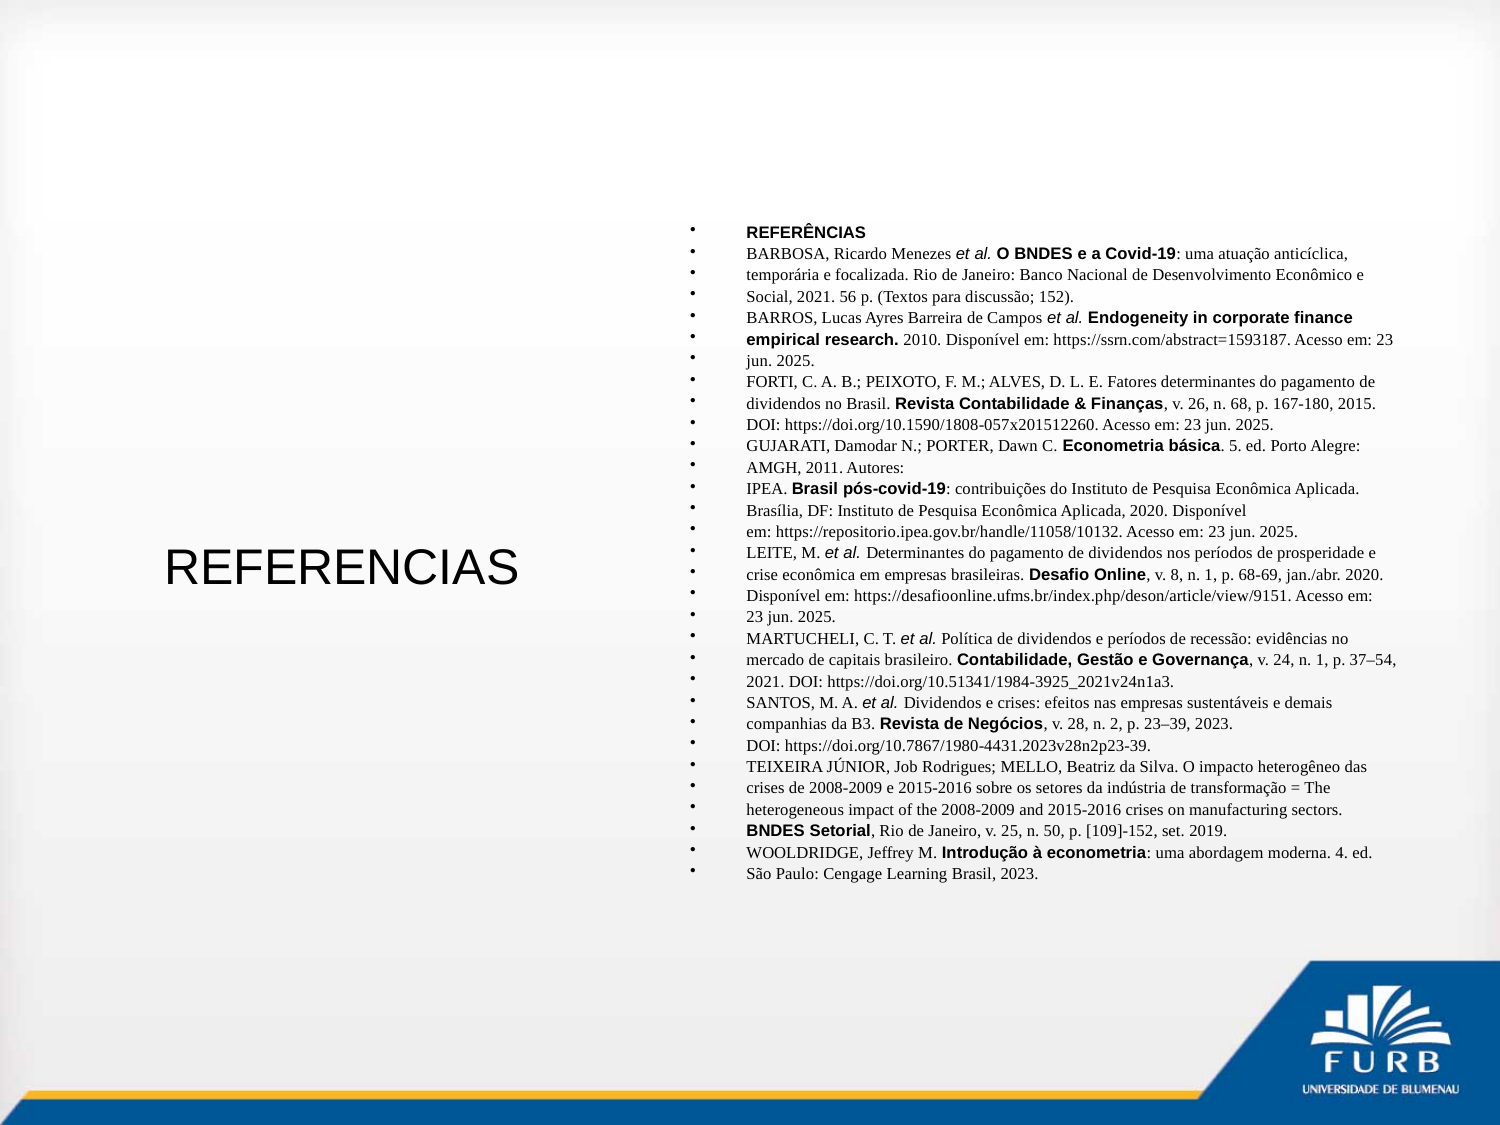

# REFERENCIAS
REFERÊNCIAS
BARBOSA, Ricardo Menezes et al. O BNDES e a Covid-19: uma atuação anticíclica,
temporária e focalizada. Rio de Janeiro: Banco Nacional de Desenvolvimento Econômico e
Social, 2021. 56 p. (Textos para discussão; 152).
BARROS, Lucas Ayres Barreira de Campos et al. Endogeneity in corporate finance
empirical research. 2010. Disponível em: https://ssrn.com/abstract=1593187. Acesso em: 23
jun. 2025.
FORTI, C. A. B.; PEIXOTO, F. M.; ALVES, D. L. E. Fatores determinantes do pagamento de
dividendos no Brasil. Revista Contabilidade & Finanças, v. 26, n. 68, p. 167-180, 2015.
DOI: https://doi.org/10.1590/1808-057x201512260. Acesso em: 23 jun. 2025.
GUJARATI, Damodar N.; PORTER, Dawn C. Econometria básica. 5. ed. Porto Alegre:
AMGH, 2011. Autores:
IPEA. Brasil pós-covid-19: contribuições do Instituto de Pesquisa Econômica Aplicada.
Brasília, DF: Instituto de Pesquisa Econômica Aplicada, 2020. Disponível
em: https://repositorio.ipea.gov.br/handle/11058/10132. Acesso em: 23 jun. 2025.
LEITE, M. et al. Determinantes do pagamento de dividendos nos períodos de prosperidade e
crise econômica em empresas brasileiras. Desafio Online, v. 8, n. 1, p. 68-69, jan./abr. 2020.
Disponível em: https://desafioonline.ufms.br/index.php/deson/article/view/9151. Acesso em:
23 jun. 2025.
MARTUCHELI, C. T. et al. Política de dividendos e períodos de recessão: evidências no
mercado de capitais brasileiro. Contabilidade, Gestão e Governança, v. 24, n. 1, p. 37–54,
2021. DOI: https://doi.org/10.51341/1984-3925_2021v24n1a3.
SANTOS, M. A. et al. Dividendos e crises: efeitos nas empresas sustentáveis e demais
companhias da B3. Revista de Negócios, v. 28, n. 2, p. 23–39, 2023.
DOI: https://doi.org/10.7867/1980-4431.2023v28n2p23-39.
TEIXEIRA JÚNIOR, Job Rodrigues; MELLO, Beatriz da Silva. O impacto heterogêneo das
crises de 2008-2009 e 2015-2016 sobre os setores da indústria de transformação = The
heterogeneous impact of the 2008-2009 and 2015-2016 crises on manufacturing sectors.
BNDES Setorial, Rio de Janeiro, v. 25, n. 50, p. [109]-152, set. 2019.
WOOLDRIDGE, Jeffrey M. Introdução à econometria: uma abordagem moderna. 4. ed.
São Paulo: Cengage Learning Brasil, 2023.